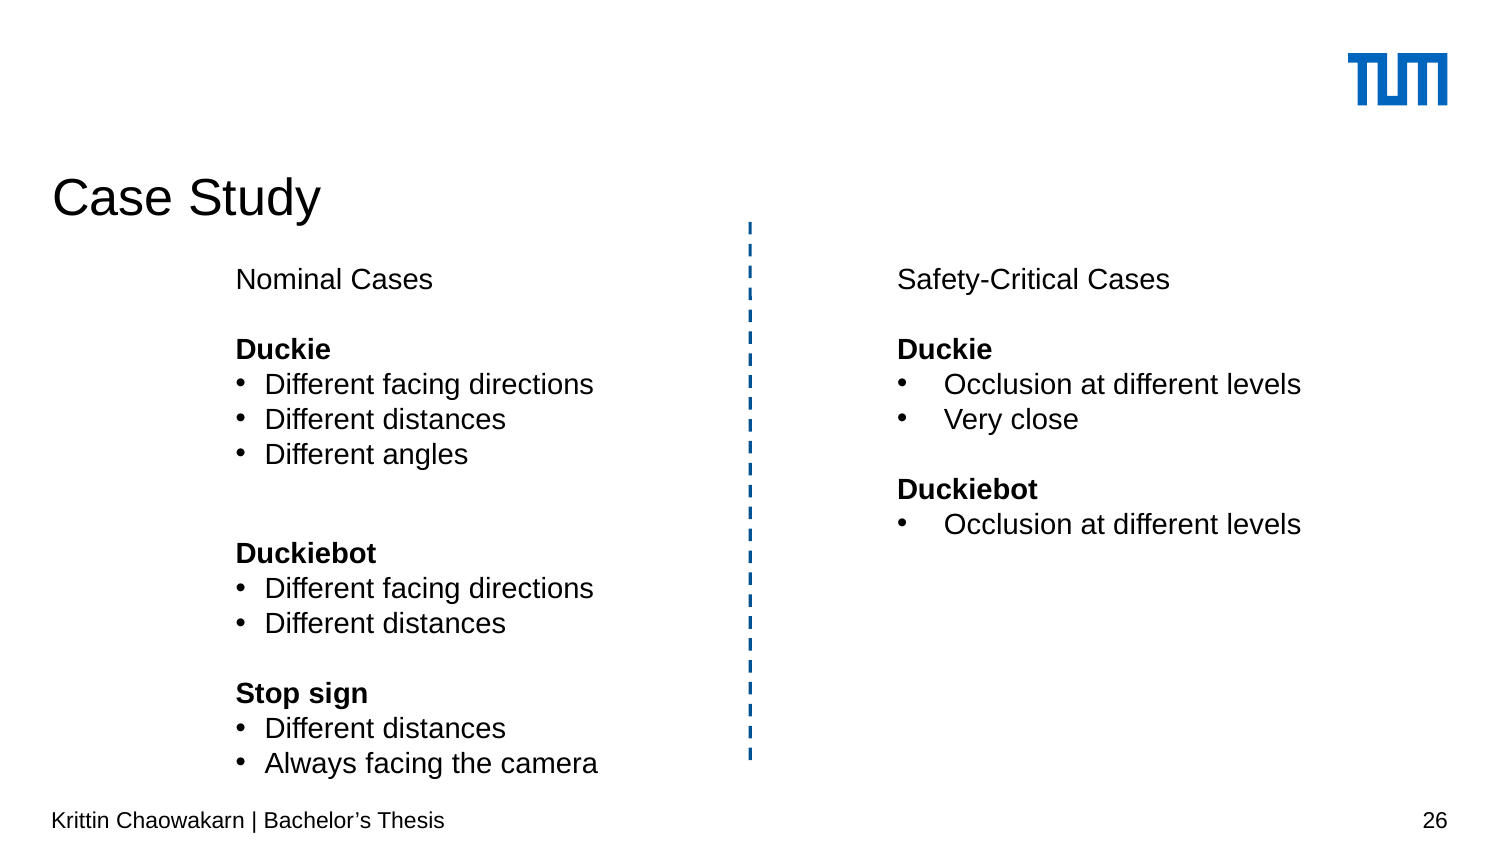

# Case Study
Nominal Cases

Duckie
Different facing directions
Different distances
Different angles

Duckiebot
Different facing directions
Different distances

Stop sign
Different distances
Always facing the camera
Safety-Critical Cases

Duckie
Occlusion at different levels
Very close

Duckiebot
Occlusion at different levels

Krittin Chaowakarn | Bachelor’s Thesis
26